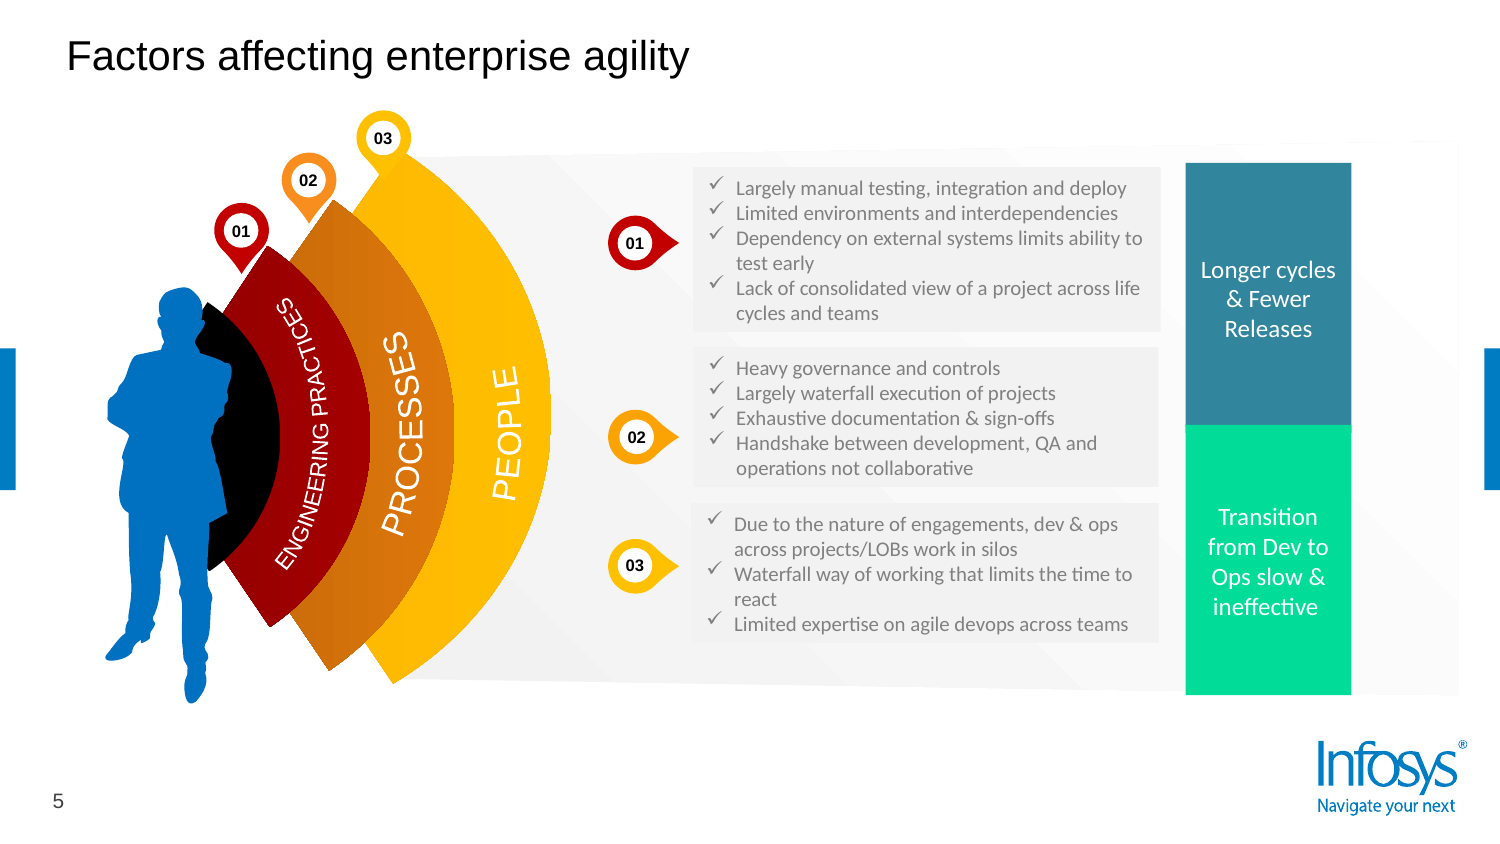

Factors affecting enterprise agility

03

02
Longer cycles & Fewer Releases
Transition from Dev to Ops slow & ineffective
Largely manual testing, integration and deploy
Limited environments and interdependencies
Dependency on external systems limits ability to test early
Lack of consolidated view of a project across life cycles and teams

01

01

PEOPLE
Heavy governance and controls
Largely waterfall execution of projects
Exhaustive documentation & sign-offs
Handshake between development, QA and operations not collaborative

02
ENGINEERING PRACTICES
PROCESSES
Due to the nature of engagements, dev & ops across projects/LOBs work in silos
Waterfall way of working that limits the time to react
Limited expertise on agile devops across teams

03
5